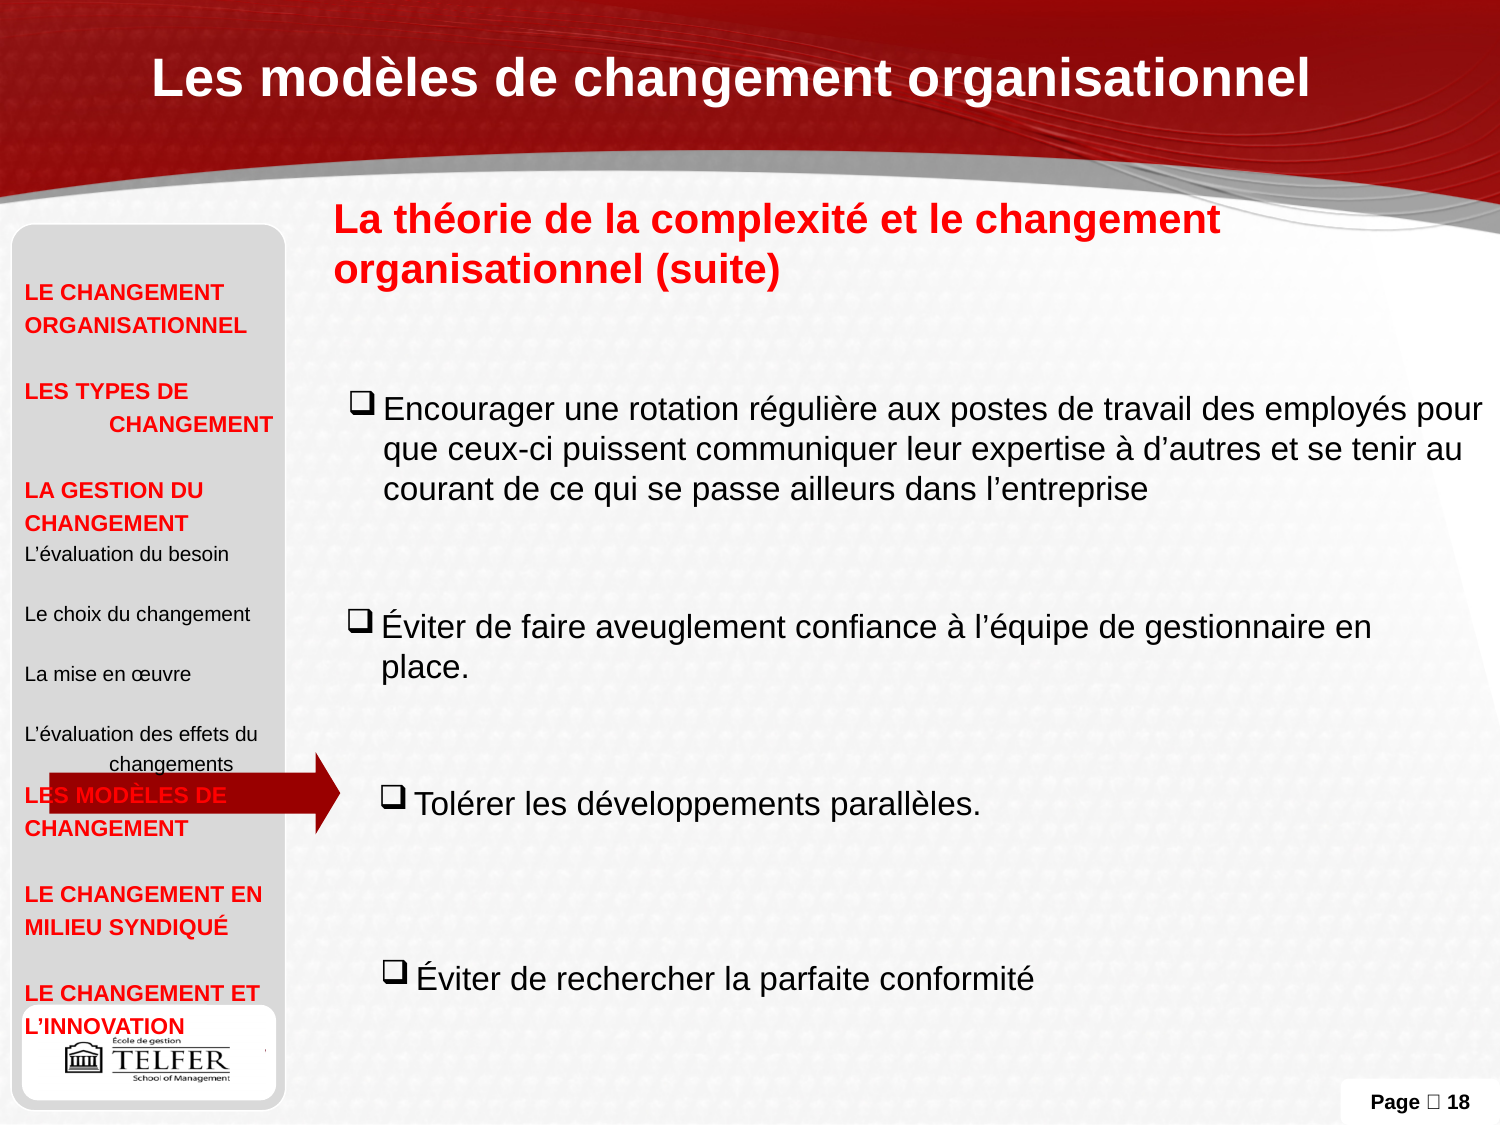

# Les modèles de changement organisationnel
La théorie de la complexité et le changement organisationnel (suite)

le changement
Organisationnel

Les types de changement

La gestion du
Changement
L’évaluation du besoin

Le choix du changement

La mise en œuvre

L’évaluation des effets du changements
Les modèles de
Changement

Le changement en
Milieu syndiqué

Le changement et
l’innovation

Encourager une rotation régulière aux postes de travail des employés pour que ceux-ci puissent communiquer leur expertise à d’autres et se tenir au courant de ce qui se passe ailleurs dans l’entreprise
Éviter de faire aveuglement confiance à l’équipe de gestionnaire en place.

Tolérer les développements parallèles.
Éviter de rechercher la parfaite conformité